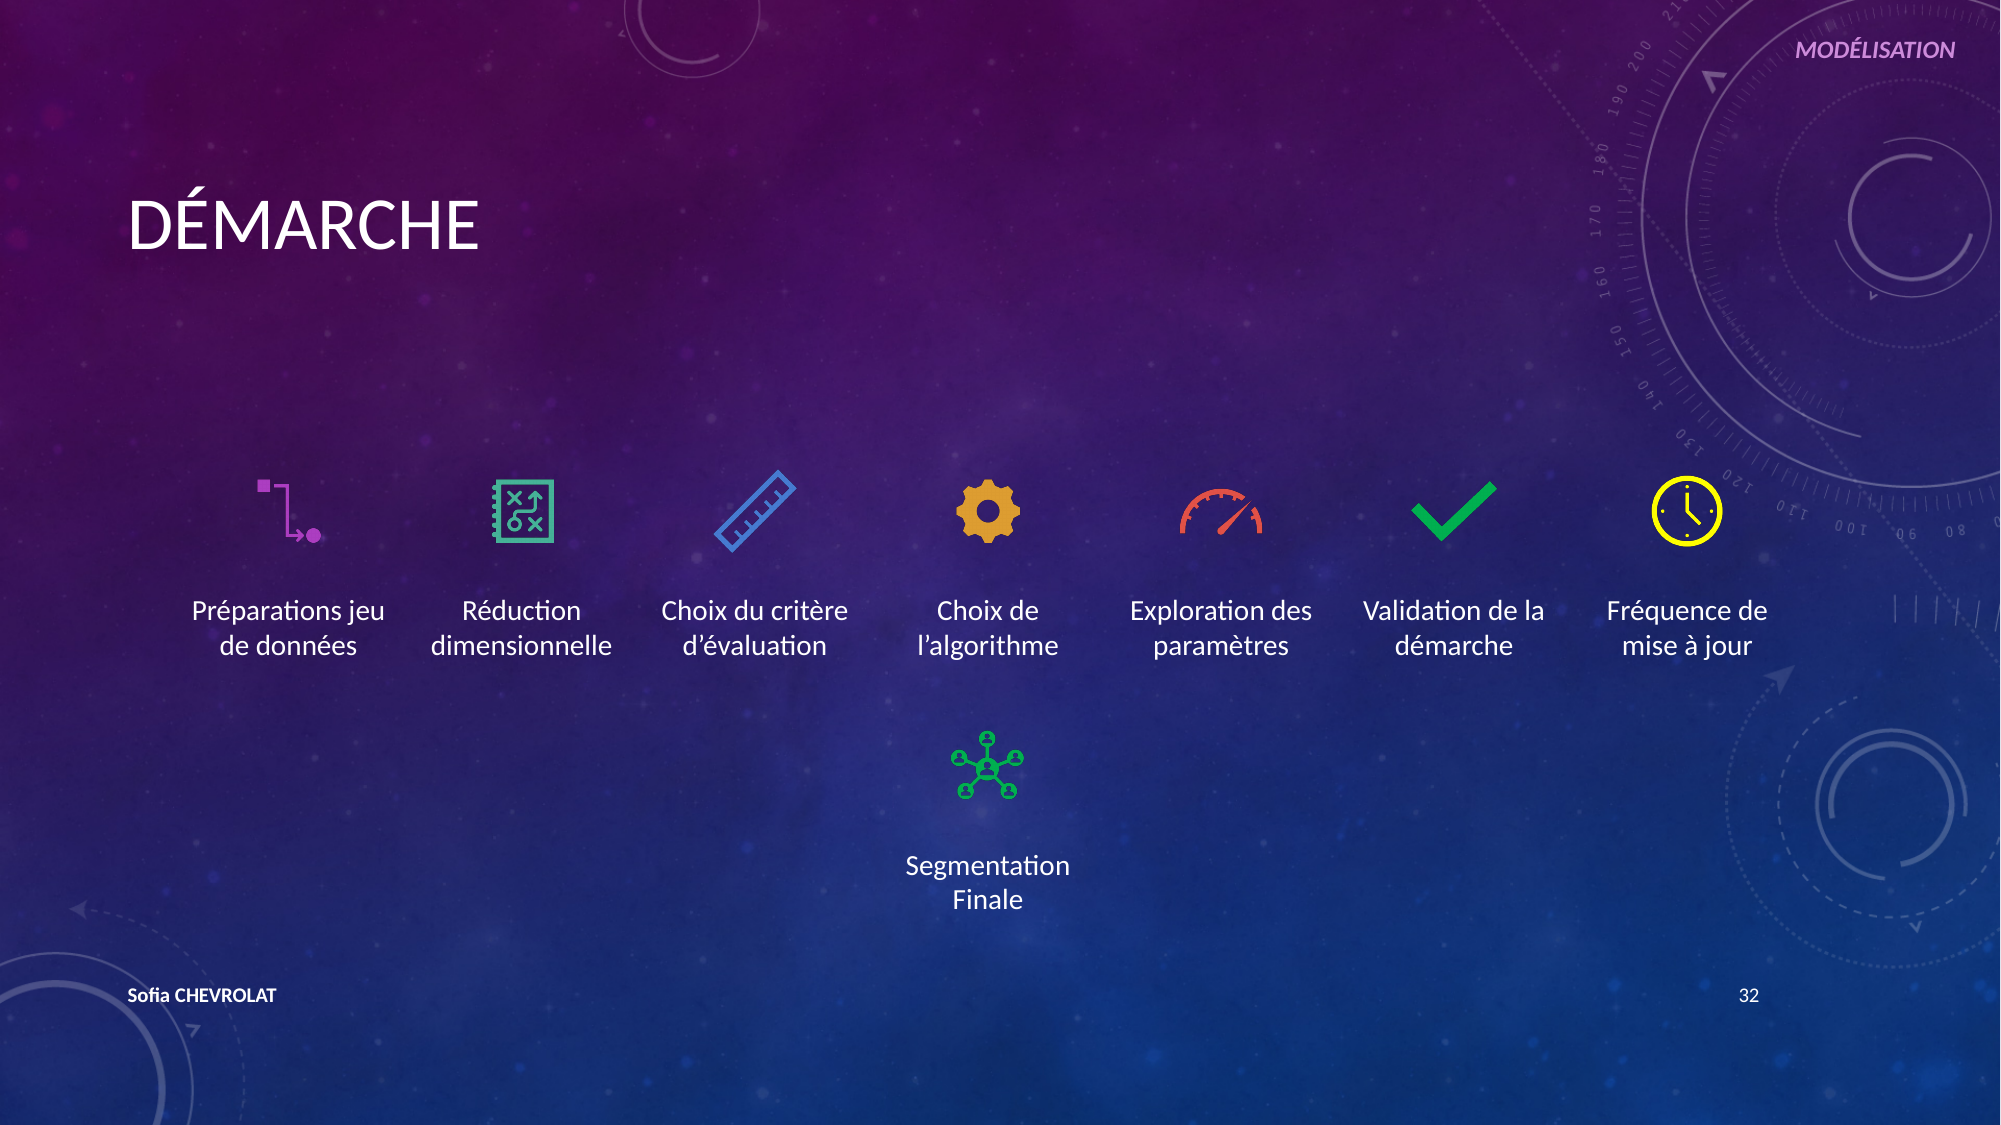

MODÉLISATION
# Démarche
Préparations jeu de données
Réduction dimensionnelle
Choix du critère d’évaluation
Choix de l’algorithme
Exploration des paramètres
Validation de la démarche
Fréquence de mise à jour
Segmentation Finale
Sofia CHEVROLAT
32